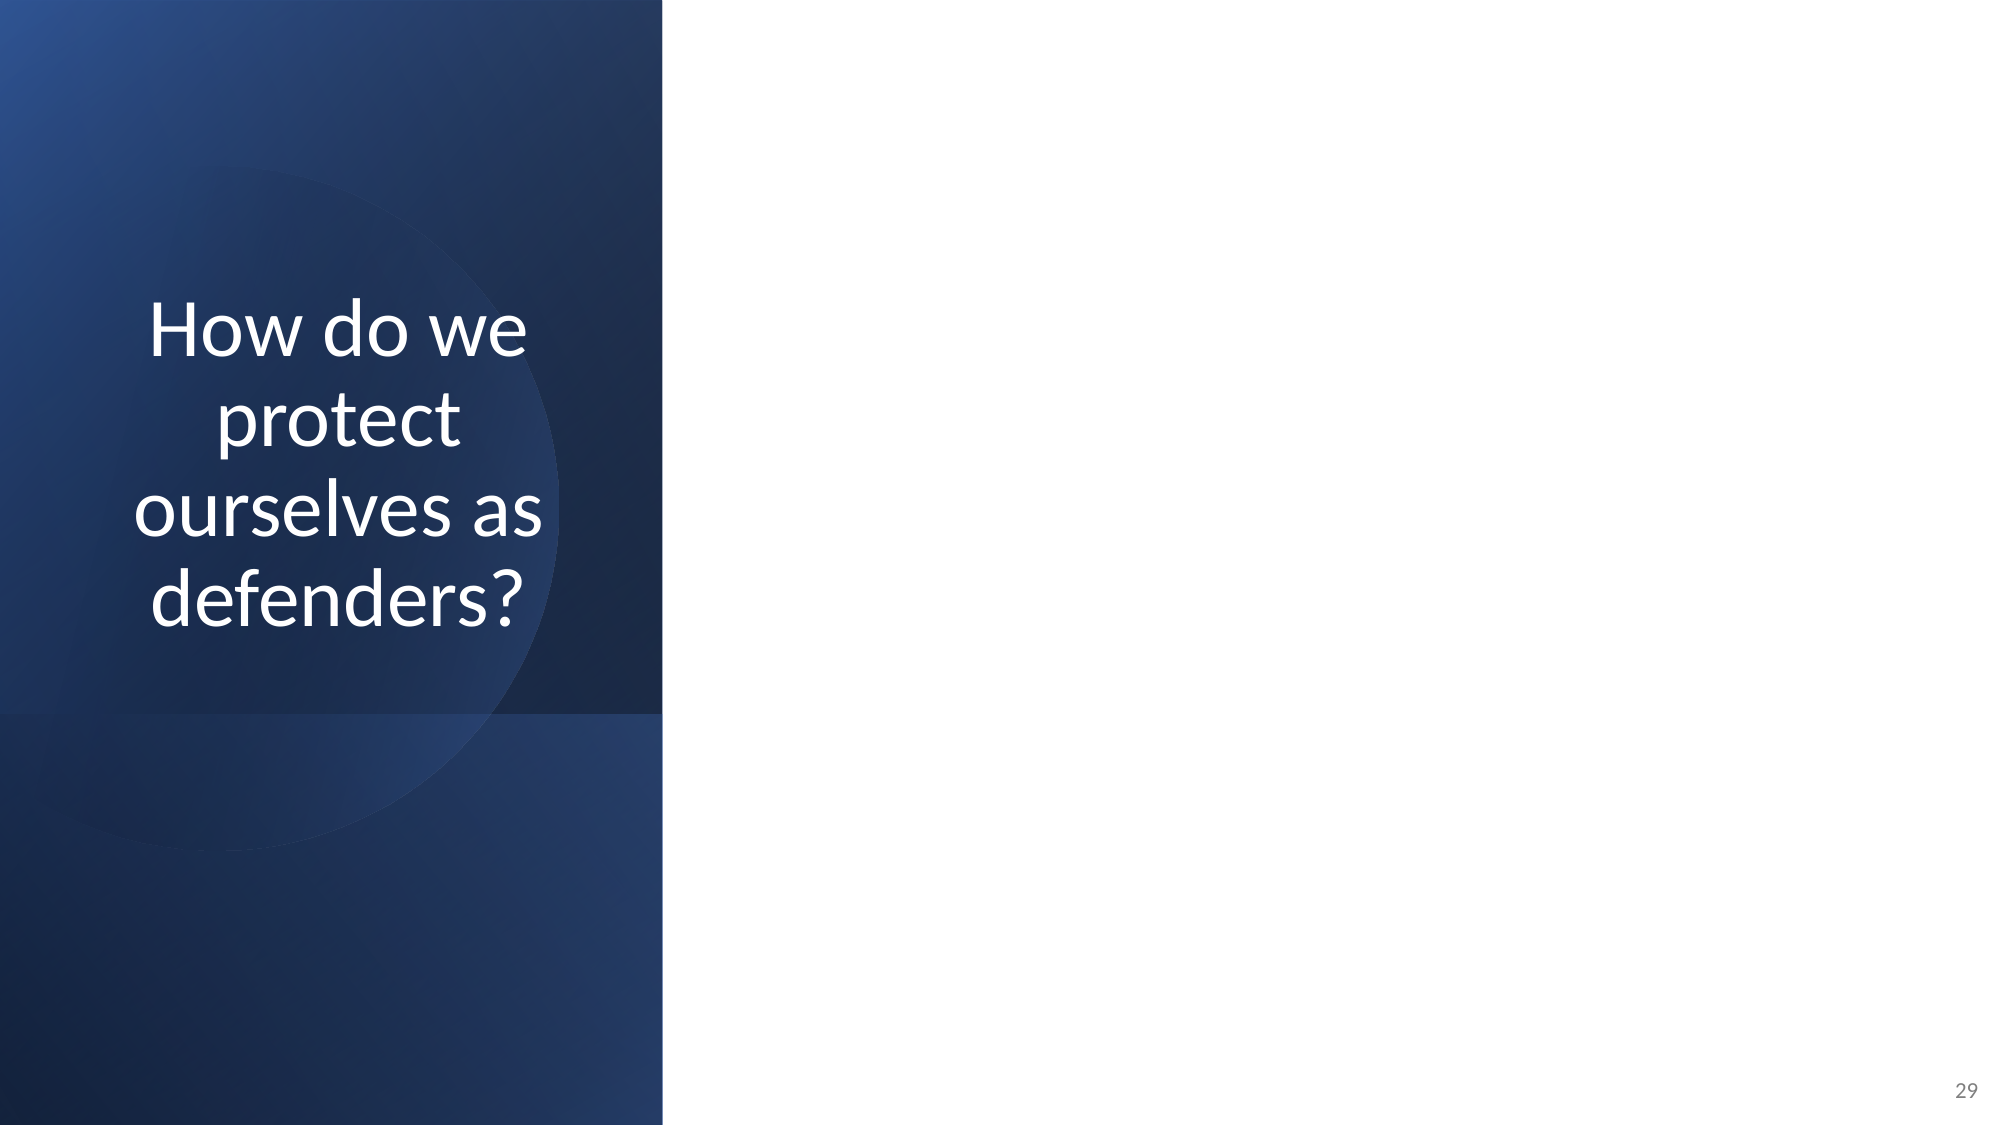

# How do we protect ourselves as defenders?

29